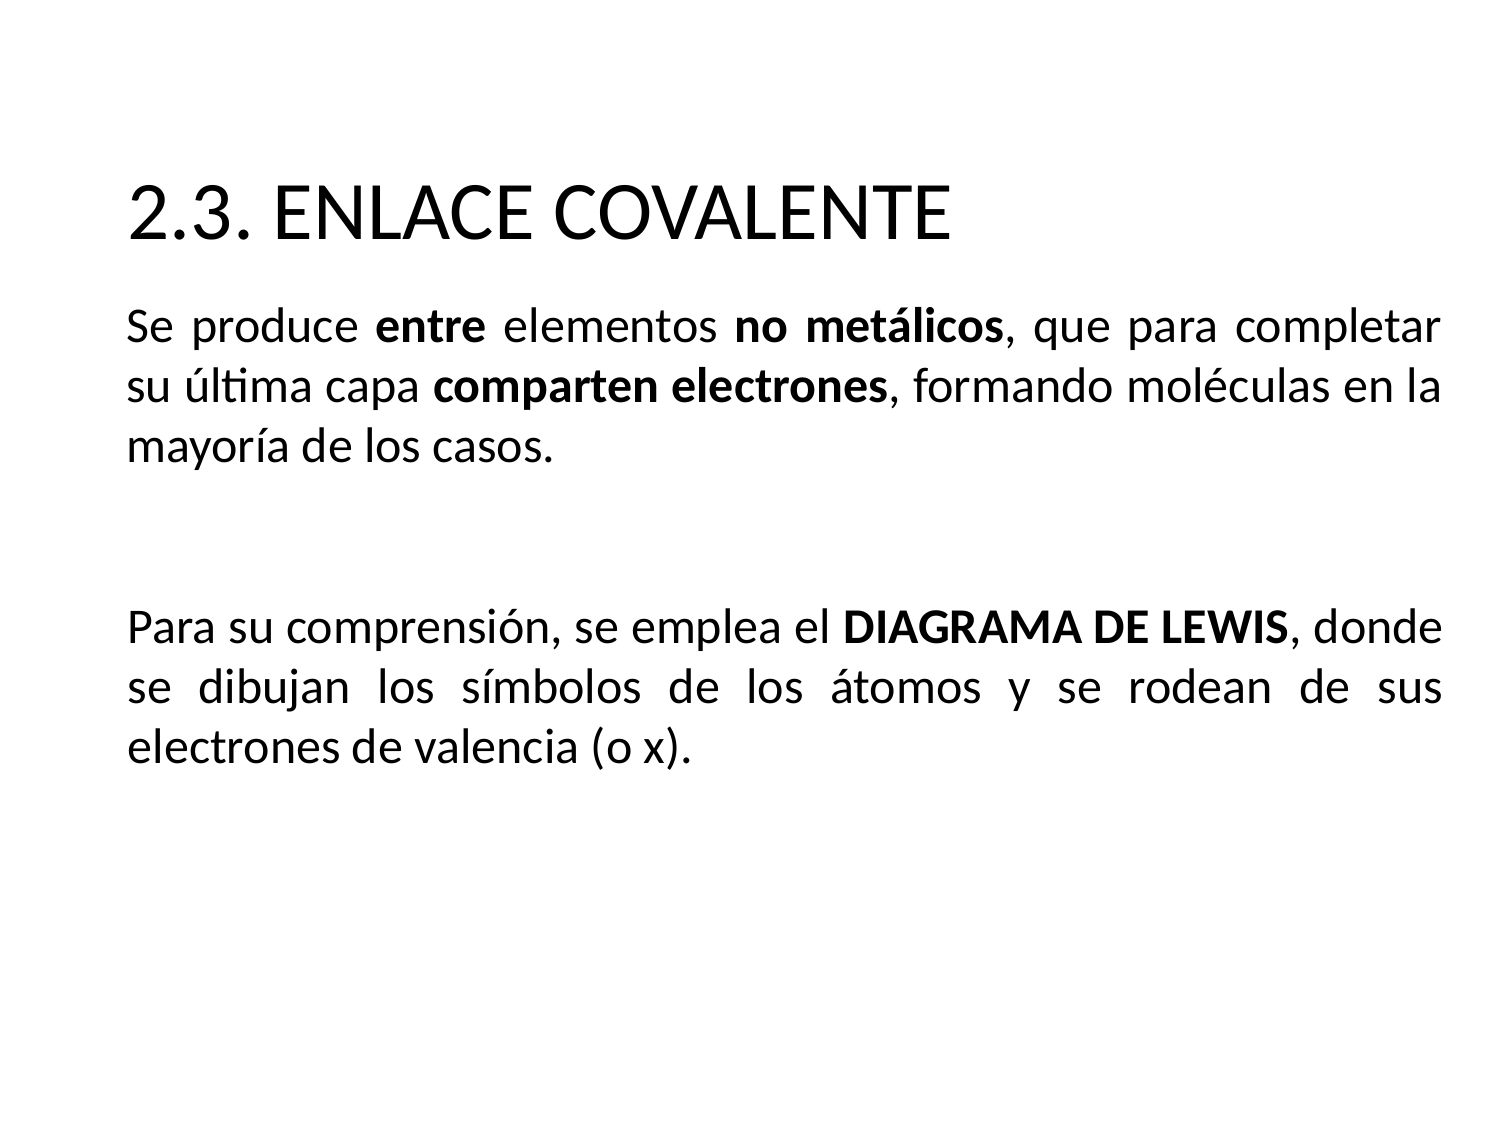

2.3. ENLACE COVALENTE
Se produce entre elementos no metálicos, que para completar su última capa comparten electrones, formando moléculas en la mayoría de los casos.
Para su comprensión, se emplea el DIAGRAMA DE LEWIS, donde se dibujan los símbolos de los átomos y se rodean de sus electrones de valencia (o x).